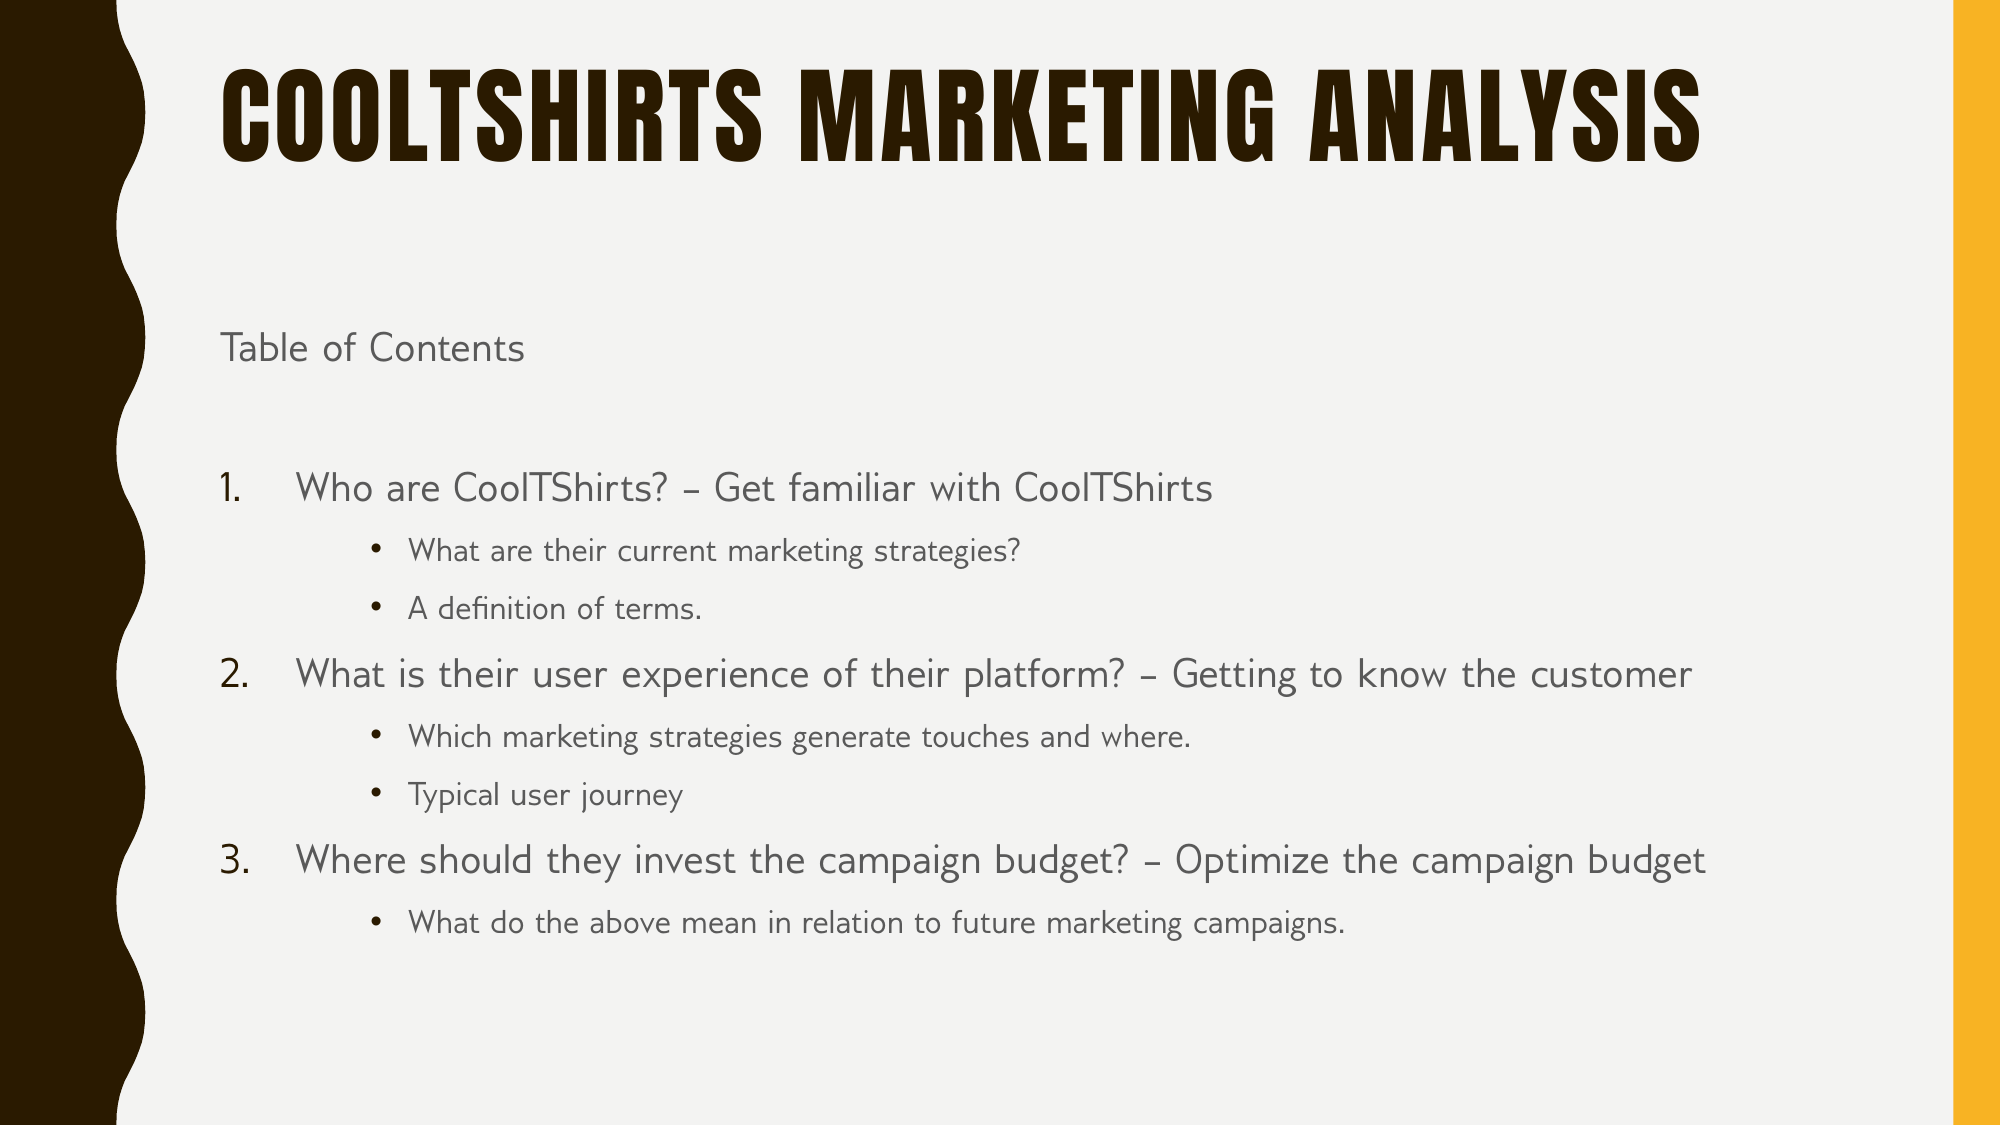

# Cooltshirts marketing analysis
Table of Contents

Who are CoolTShirts? – Get familiar with CoolTShirts
What are their current marketing strategies?
A definition of terms.
What is their user experience of their platform? – Getting to know the customer
Which marketing strategies generate touches and where.
Typical user journey
Where should they invest the campaign budget? – Optimize the campaign budget
What do the above mean in relation to future marketing campaigns.